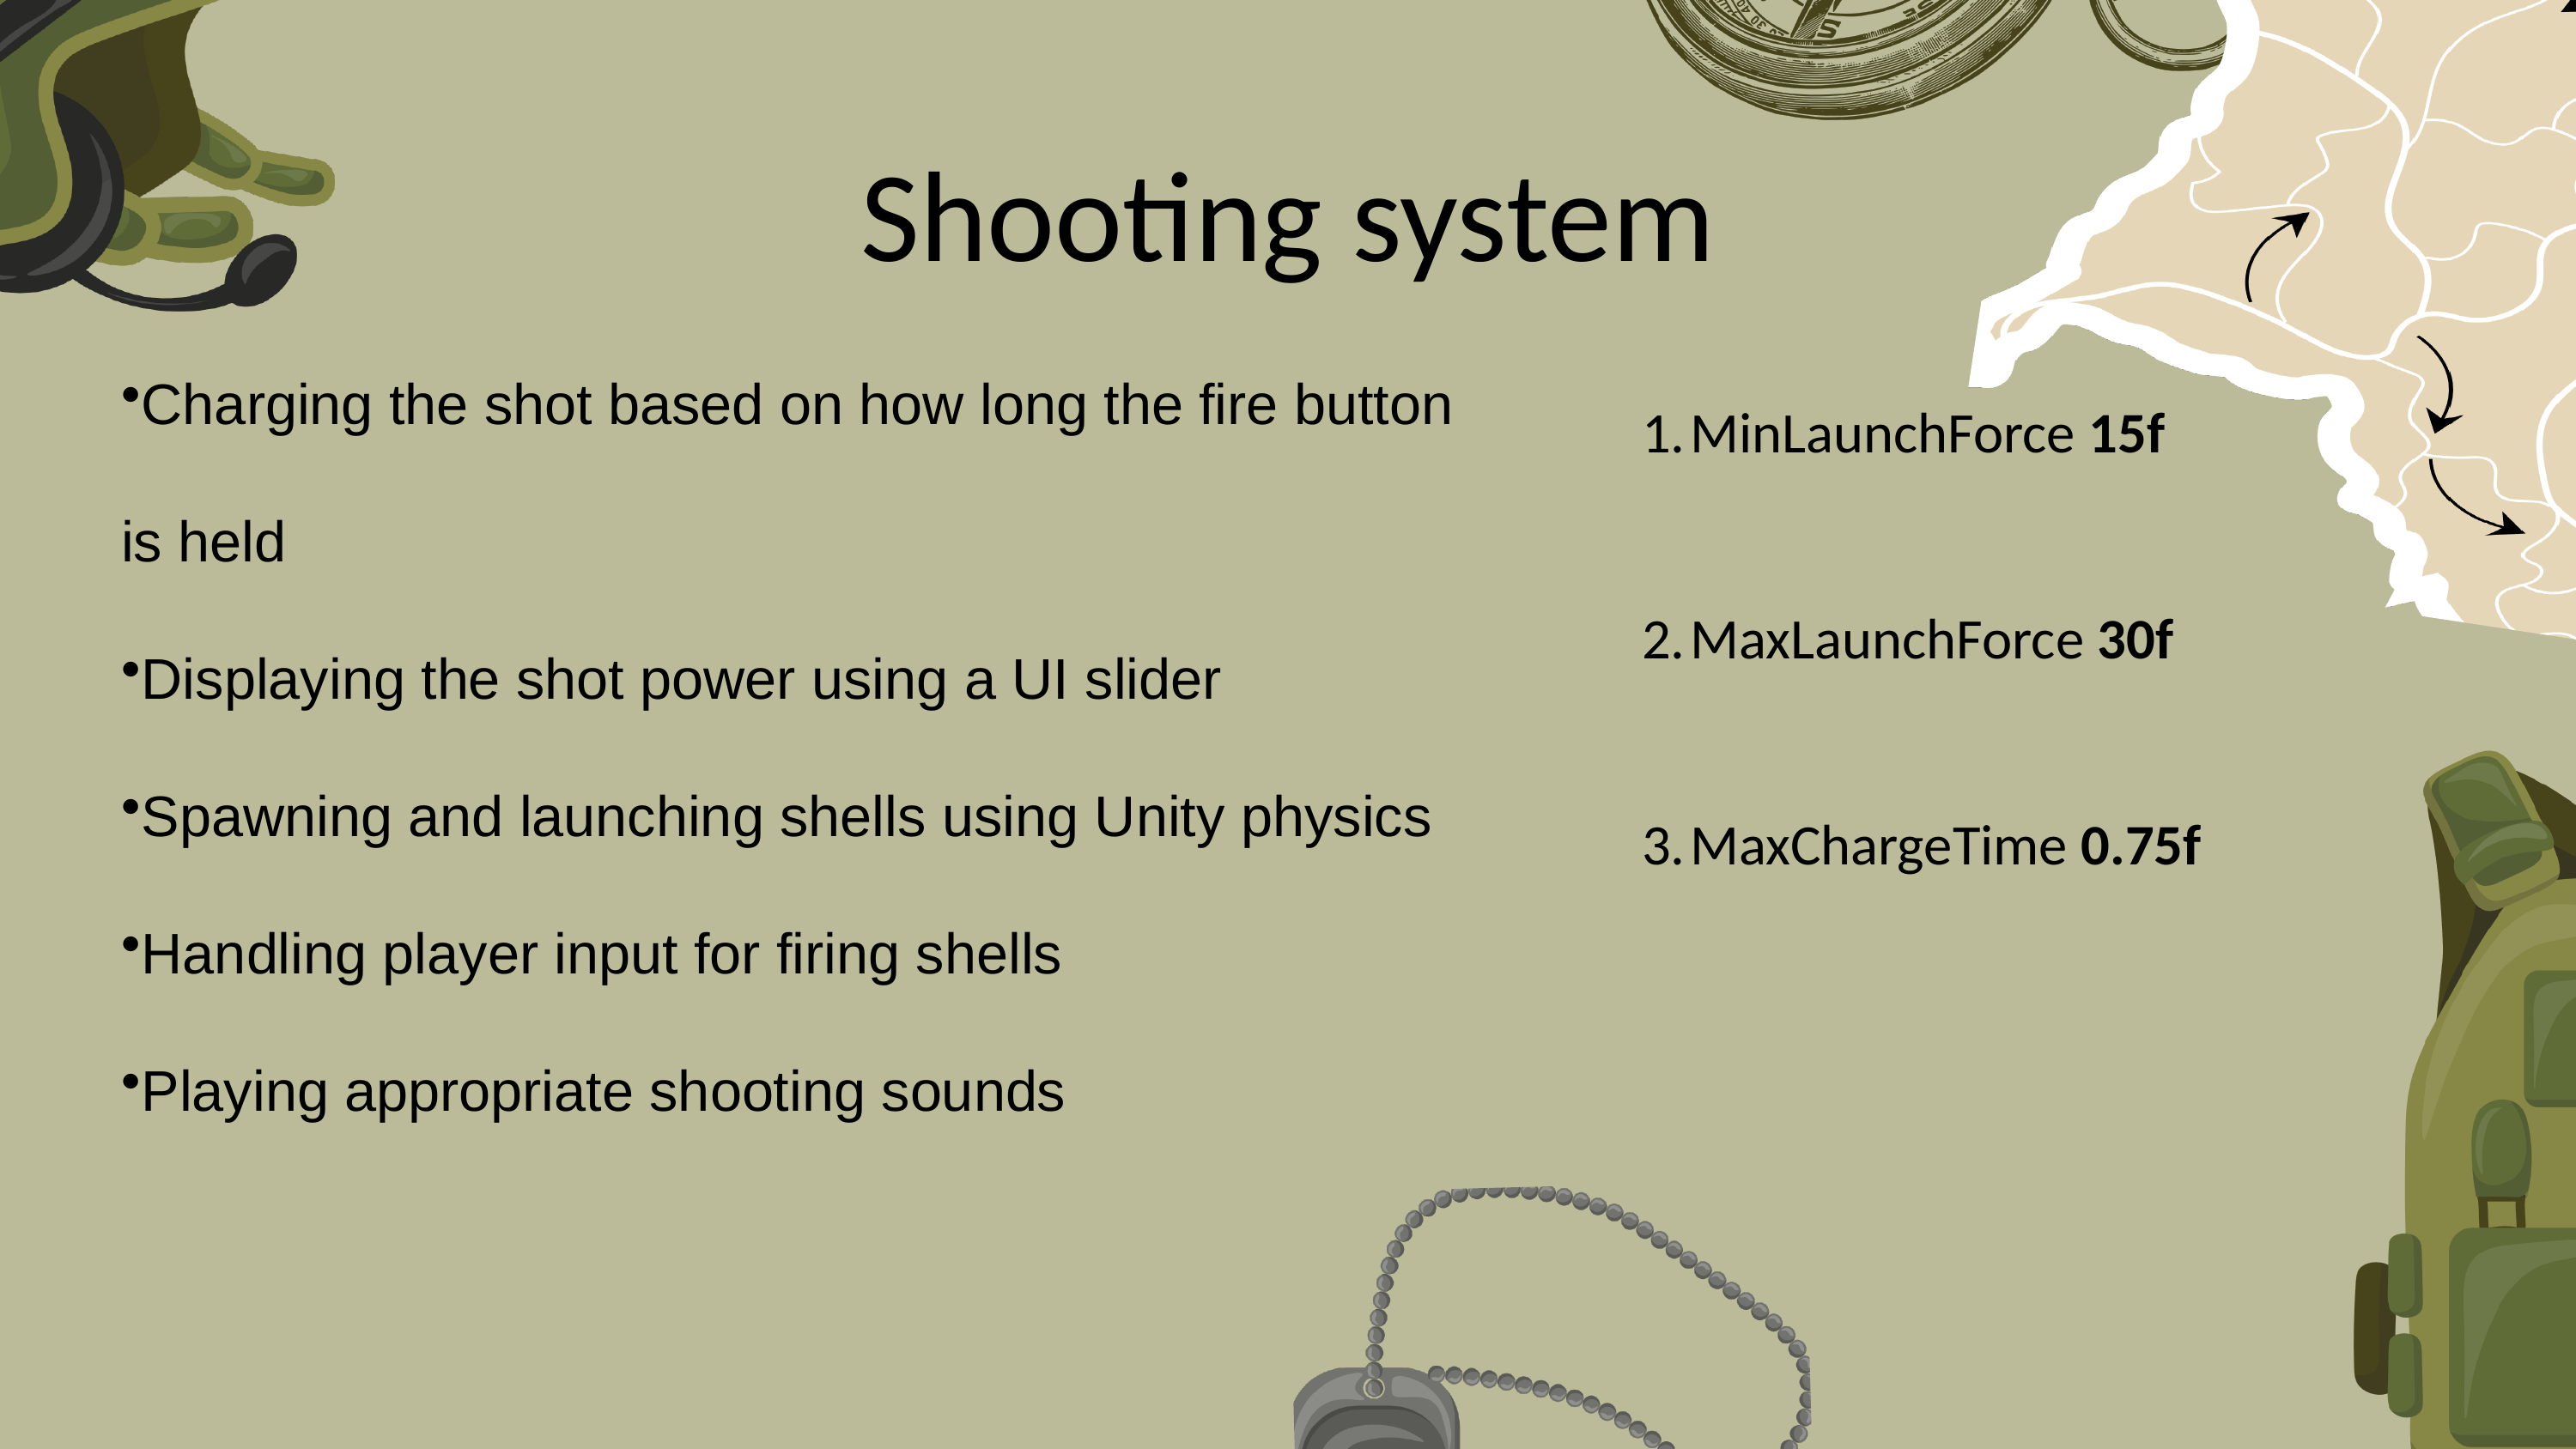

Shooting system
MinLaunchForce 15f
MaxLaunchForce 30f
MaxChargeTime 0.75f

Charging the shot based on how long the fire button is held
Displaying the shot power using a UI slider
Spawning and launching shells using Unity physics
Handling player input for firing shells
Playing appropriate shooting sounds